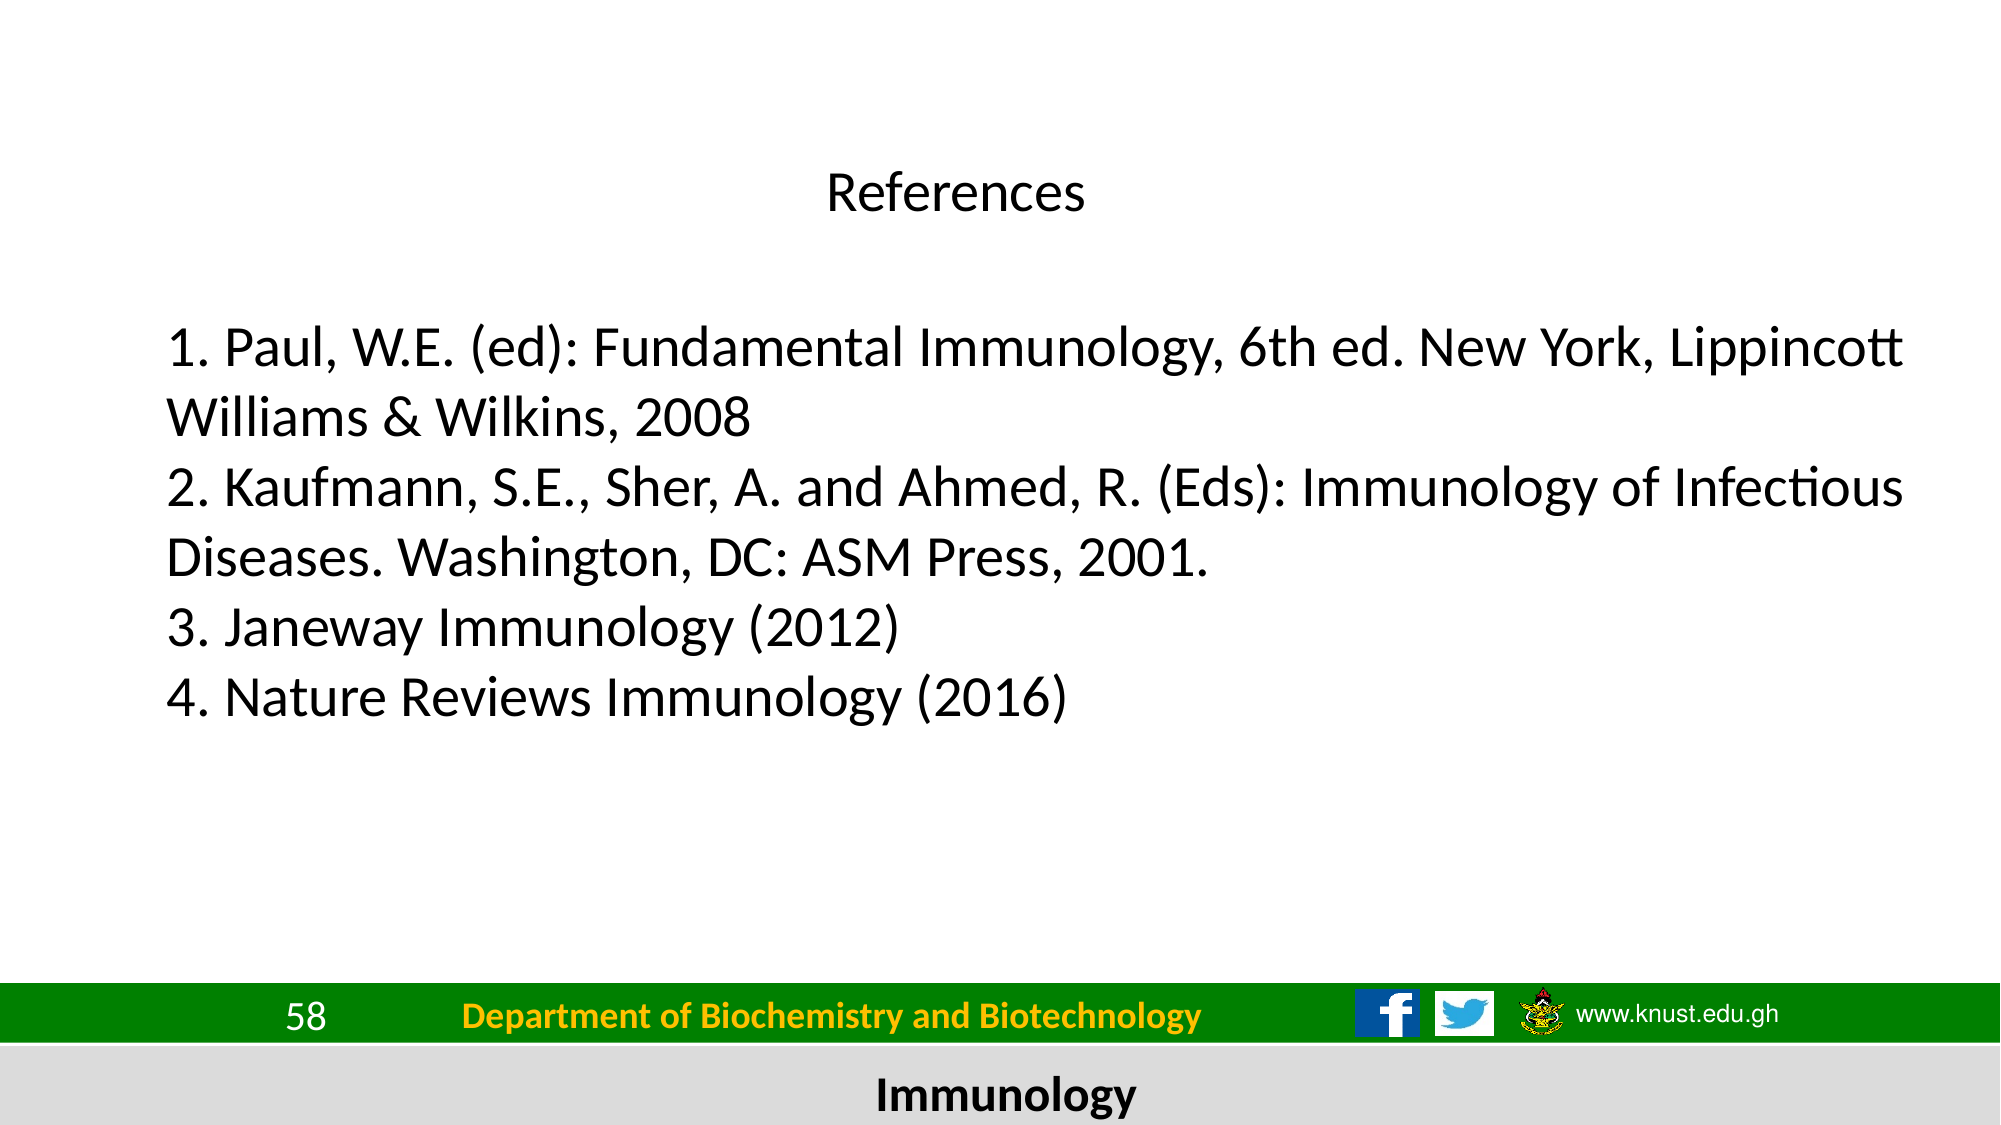

# References

1. Paul, W.E. (ed): Fundamental Immunology, 6th ed. New York, Lippincott Williams & Wilkins, 2008
2. Kaufmann, S.E., Sher, A. and Ahmed, R. (Eds): Immunology of Infectious Diseases. Washington, DC: ASM Press, 2001.
3. Janeway Immunology (2012)
4. Nature Reviews Immunology (2016)

Department of Biochemistry and Biotechnology
58
Immunology